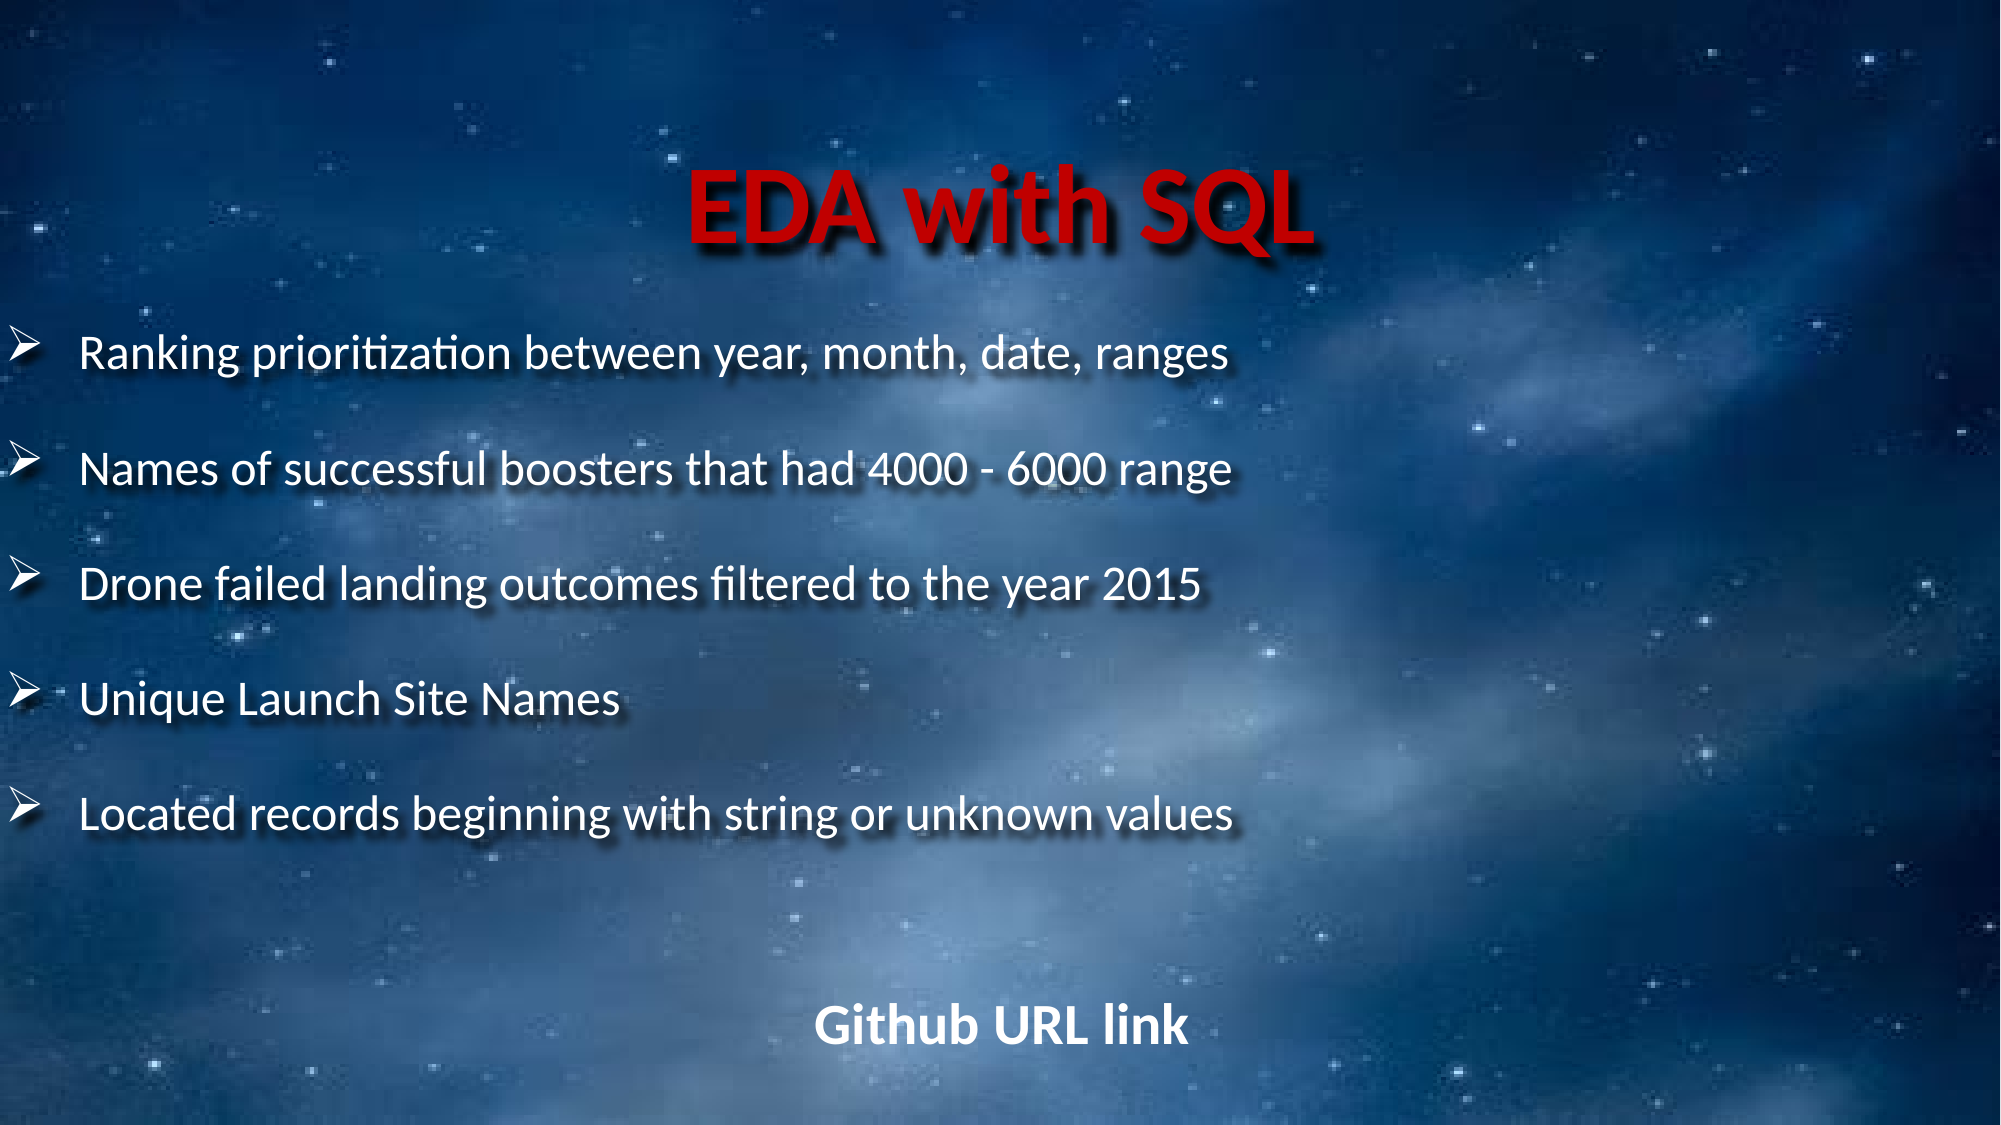

EDA with SQL
   Ranking prioritization between year, month, date, ranges
   Names of successful boosters that had 4000 - 6000 range
   Drone failed landing outcomes filtered to the year 2015
   Unique Launch Site Names
   Located records beginning with string or unknown values

Github URL link